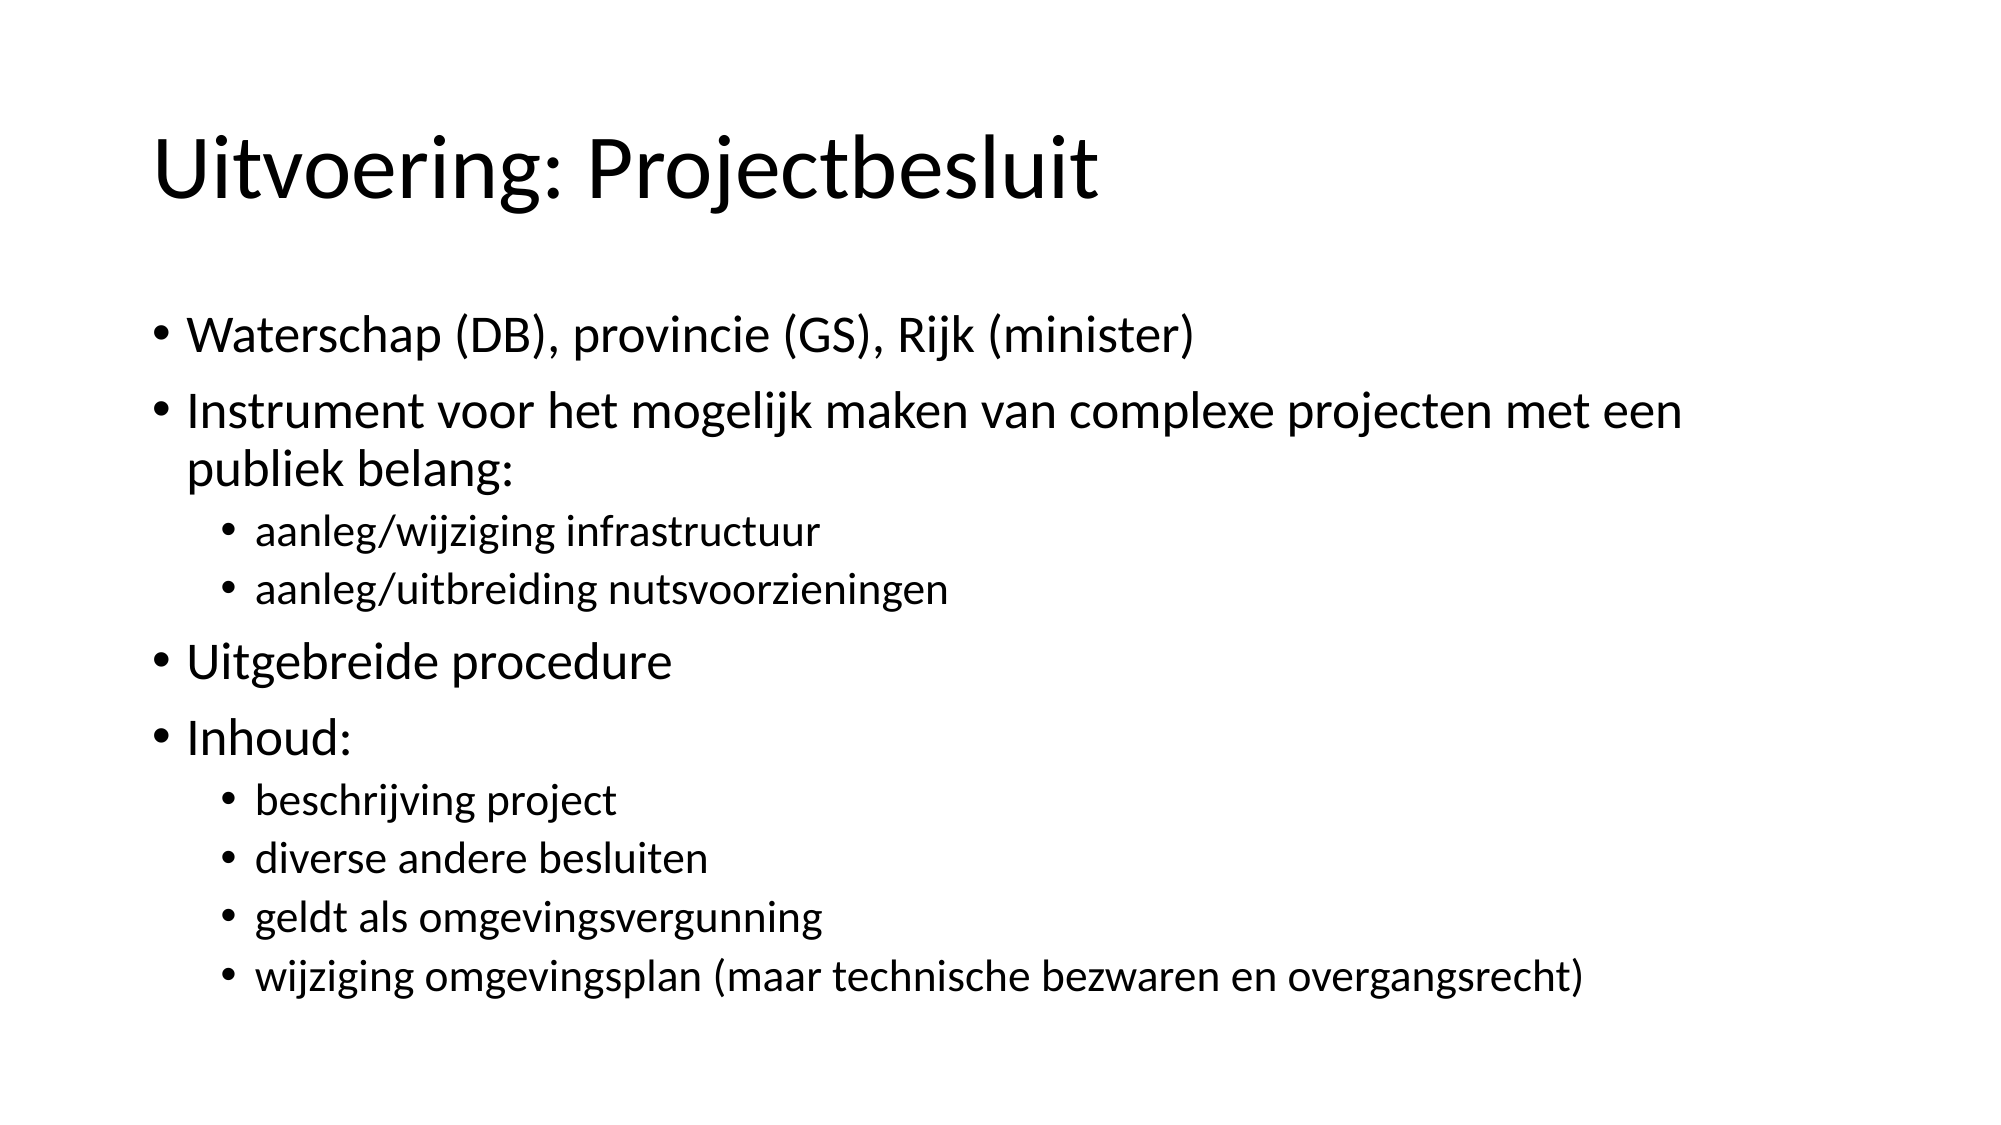

# Uitvoering: Projectbesluit
Waterschap (DB), provincie (GS), Rijk (minister)
Instrument voor het mogelijk maken van complexe projecten met een publiek belang:
aanleg/wijziging infrastructuur
aanleg/uitbreiding nutsvoorzieningen
Uitgebreide procedure
Inhoud:
beschrijving project
diverse andere besluiten
geldt als omgevingsvergunning
wijziging omgevingsplan (maar technische bezwaren en overgangsrecht)